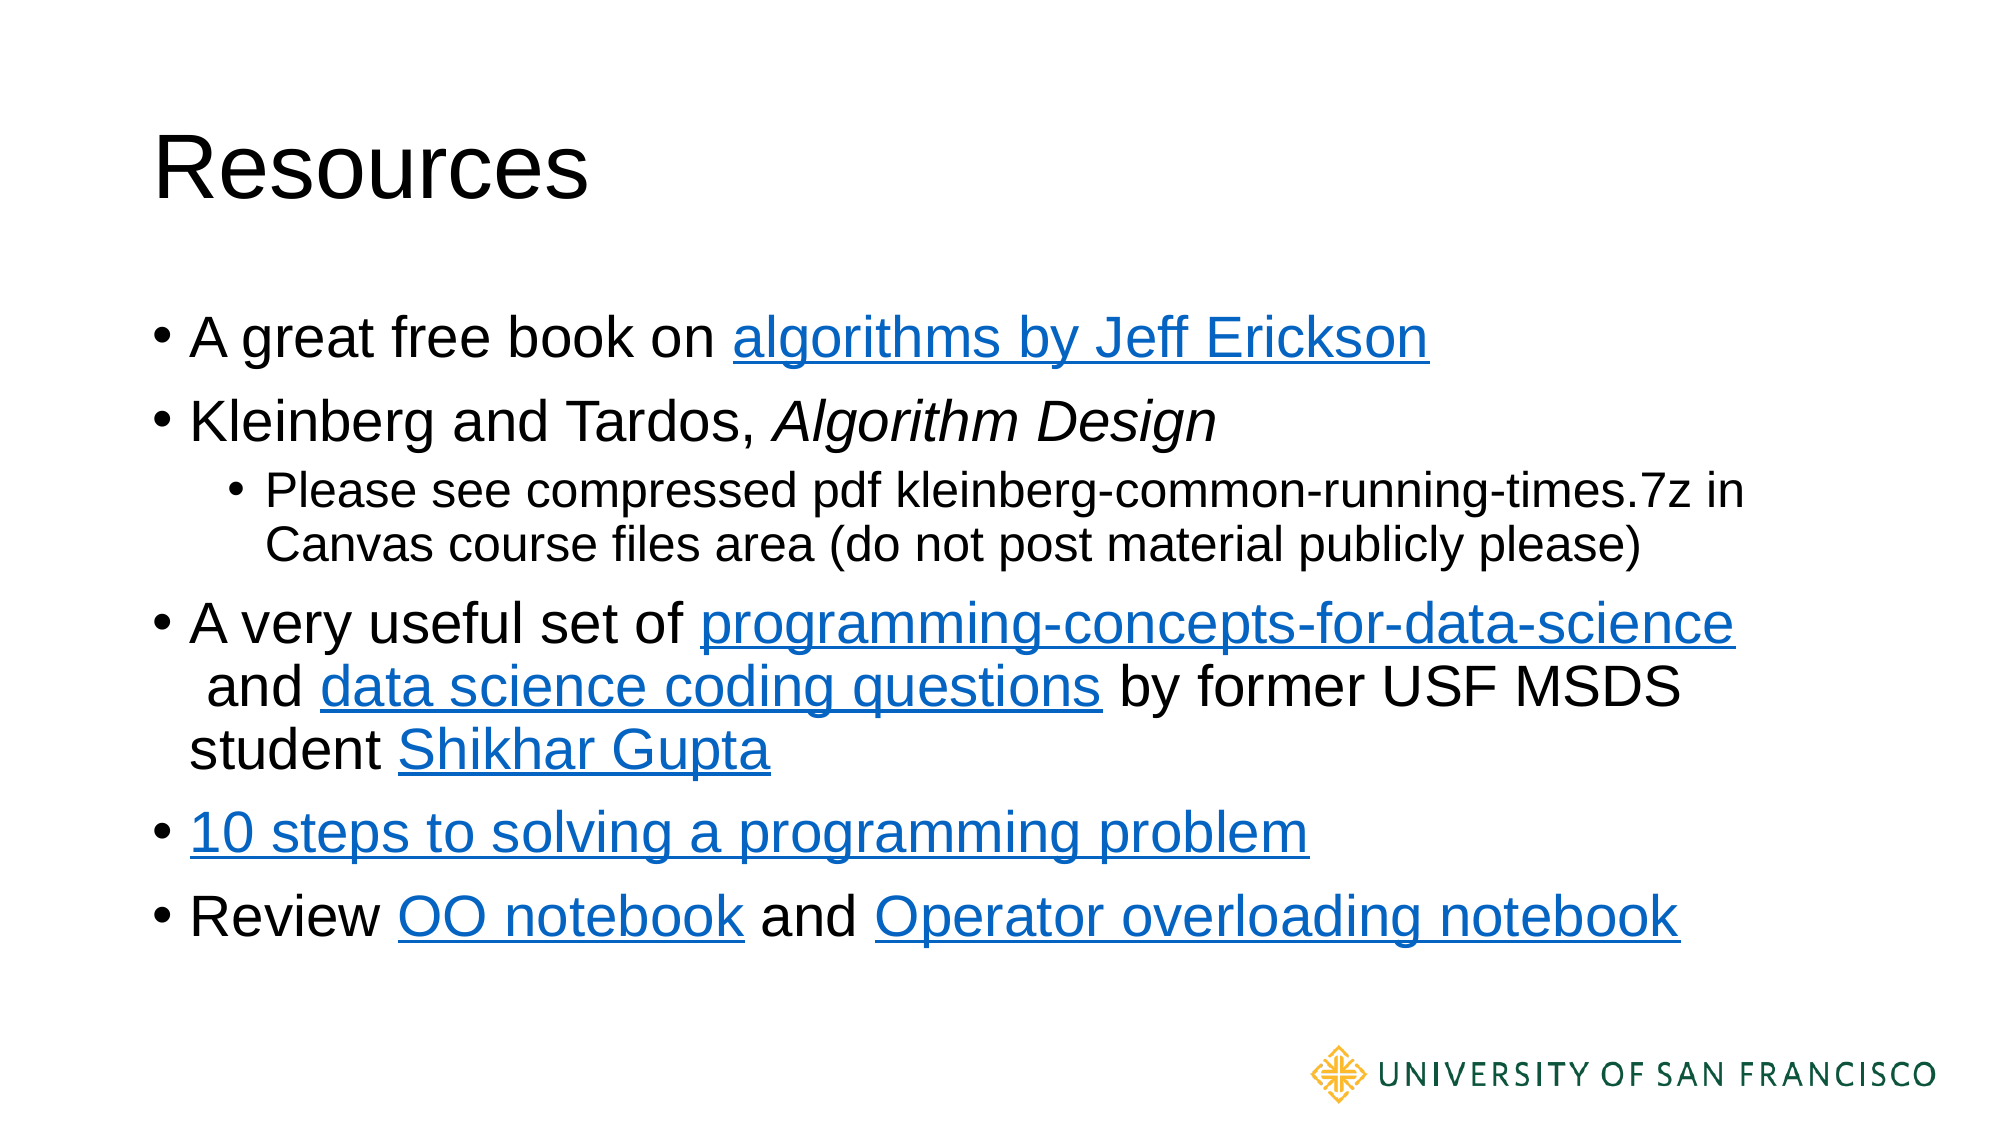

# Resources
A great free book on algorithms by Jeff Erickson
Kleinberg and Tardos, Algorithm Design
Please see compressed pdf kleinberg-common-running-times.7z in Canvas course files area (do not post material publicly please)
A very useful set of programming-concepts-for-data-science and data science coding questions by former USF MSDS student Shikhar Gupta
10 steps to solving a programming problem
Review OO notebook and Operator overloading notebook